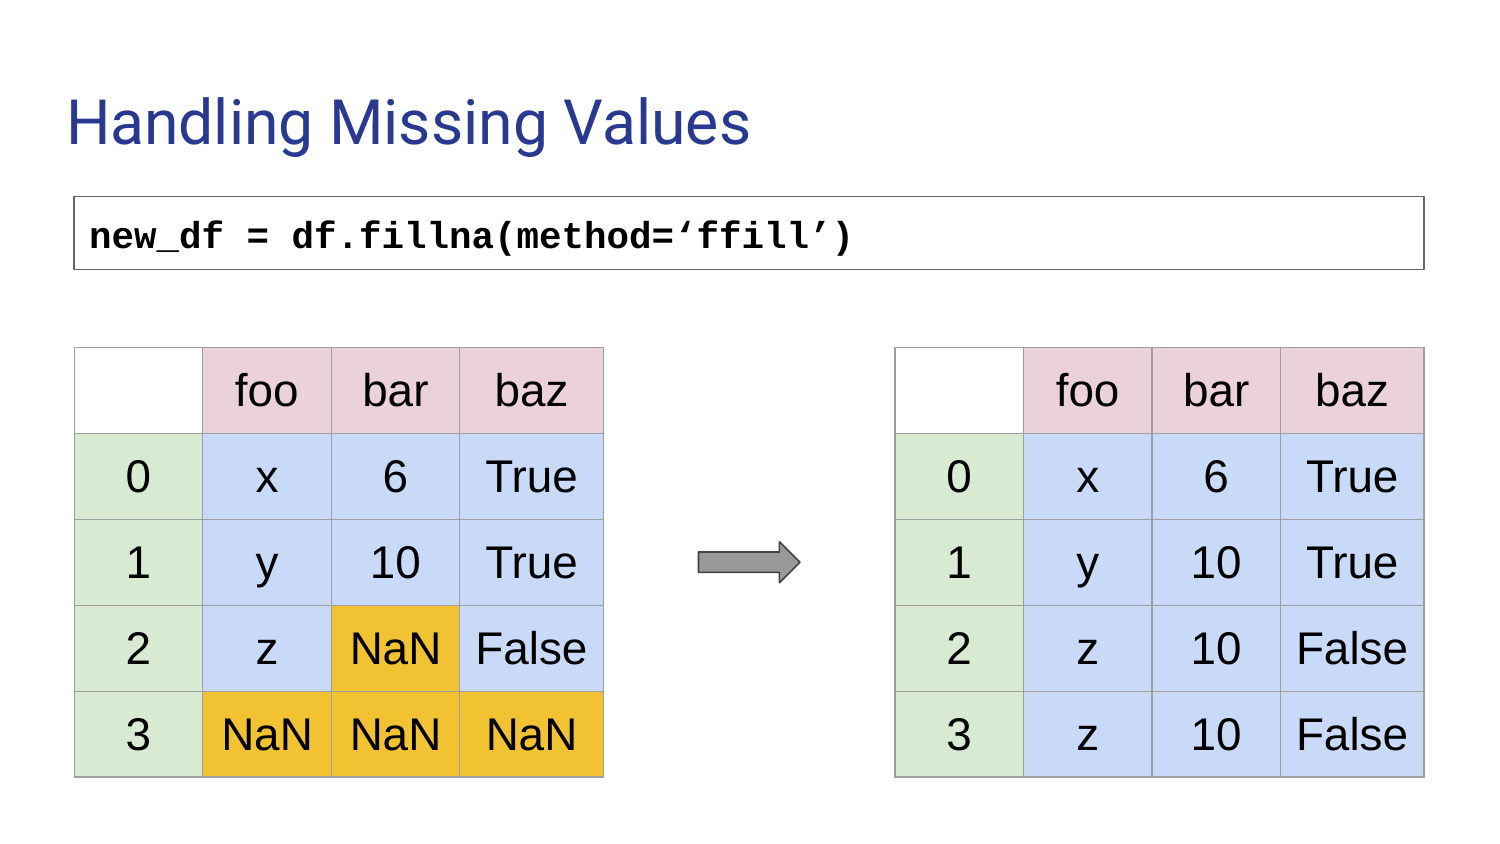

# Handling Missing Values
new_df = df.fillna(method=‘ffill’)
|  | foo | bar | baz |
| --- | --- | --- | --- |
| 0 | x | 6 | True |
| 1 | y | 10 | True |
| 2 | z | NaN | False |
| 3 | NaN | NaN | NaN |
|  | foo | bar | baz |
| --- | --- | --- | --- |
| 0 | x | 6 | True |
| 1 | y | 10 | True |
| 2 | z | 10 | False |
| 3 | z | 10 | False |